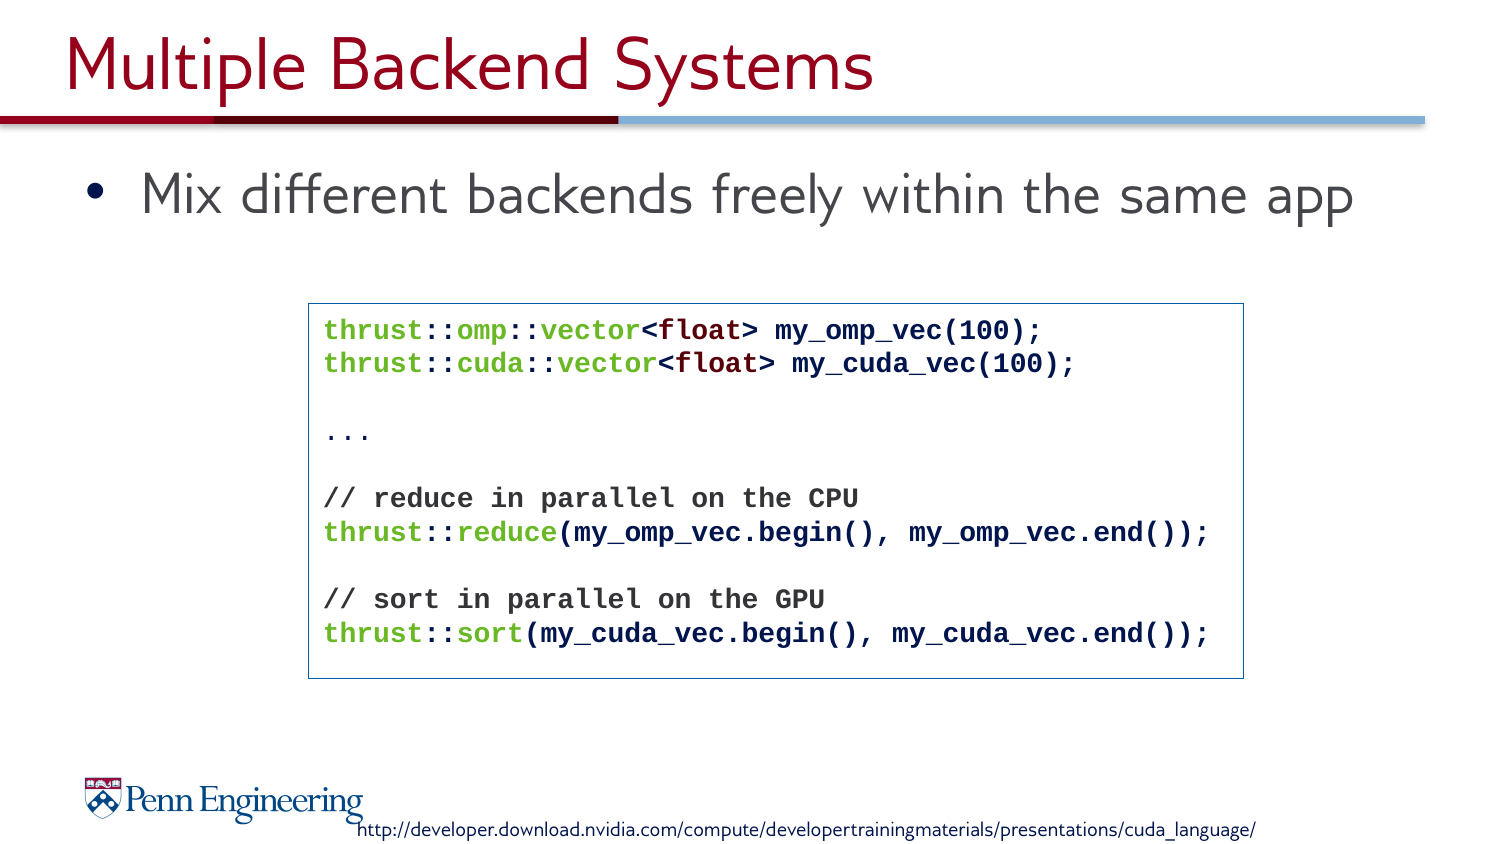

# Multiple Backend Systems
Mix different backends freely within the same app
thrust::omp::vector<float> my_omp_vec(100);
thrust::cuda::vector<float> my_cuda_vec(100);

...

// reduce in parallel on the CPU
thrust::reduce(my_omp_vec.begin(), my_omp_vec.end());

// sort in parallel on the GPU
thrust::sort(my_cuda_vec.begin(), my_cuda_vec.end());

http://developer.download.nvidia.com/compute/developertrainingmaterials/presentations/cuda_language/Introduction_to_Thrust.pptx